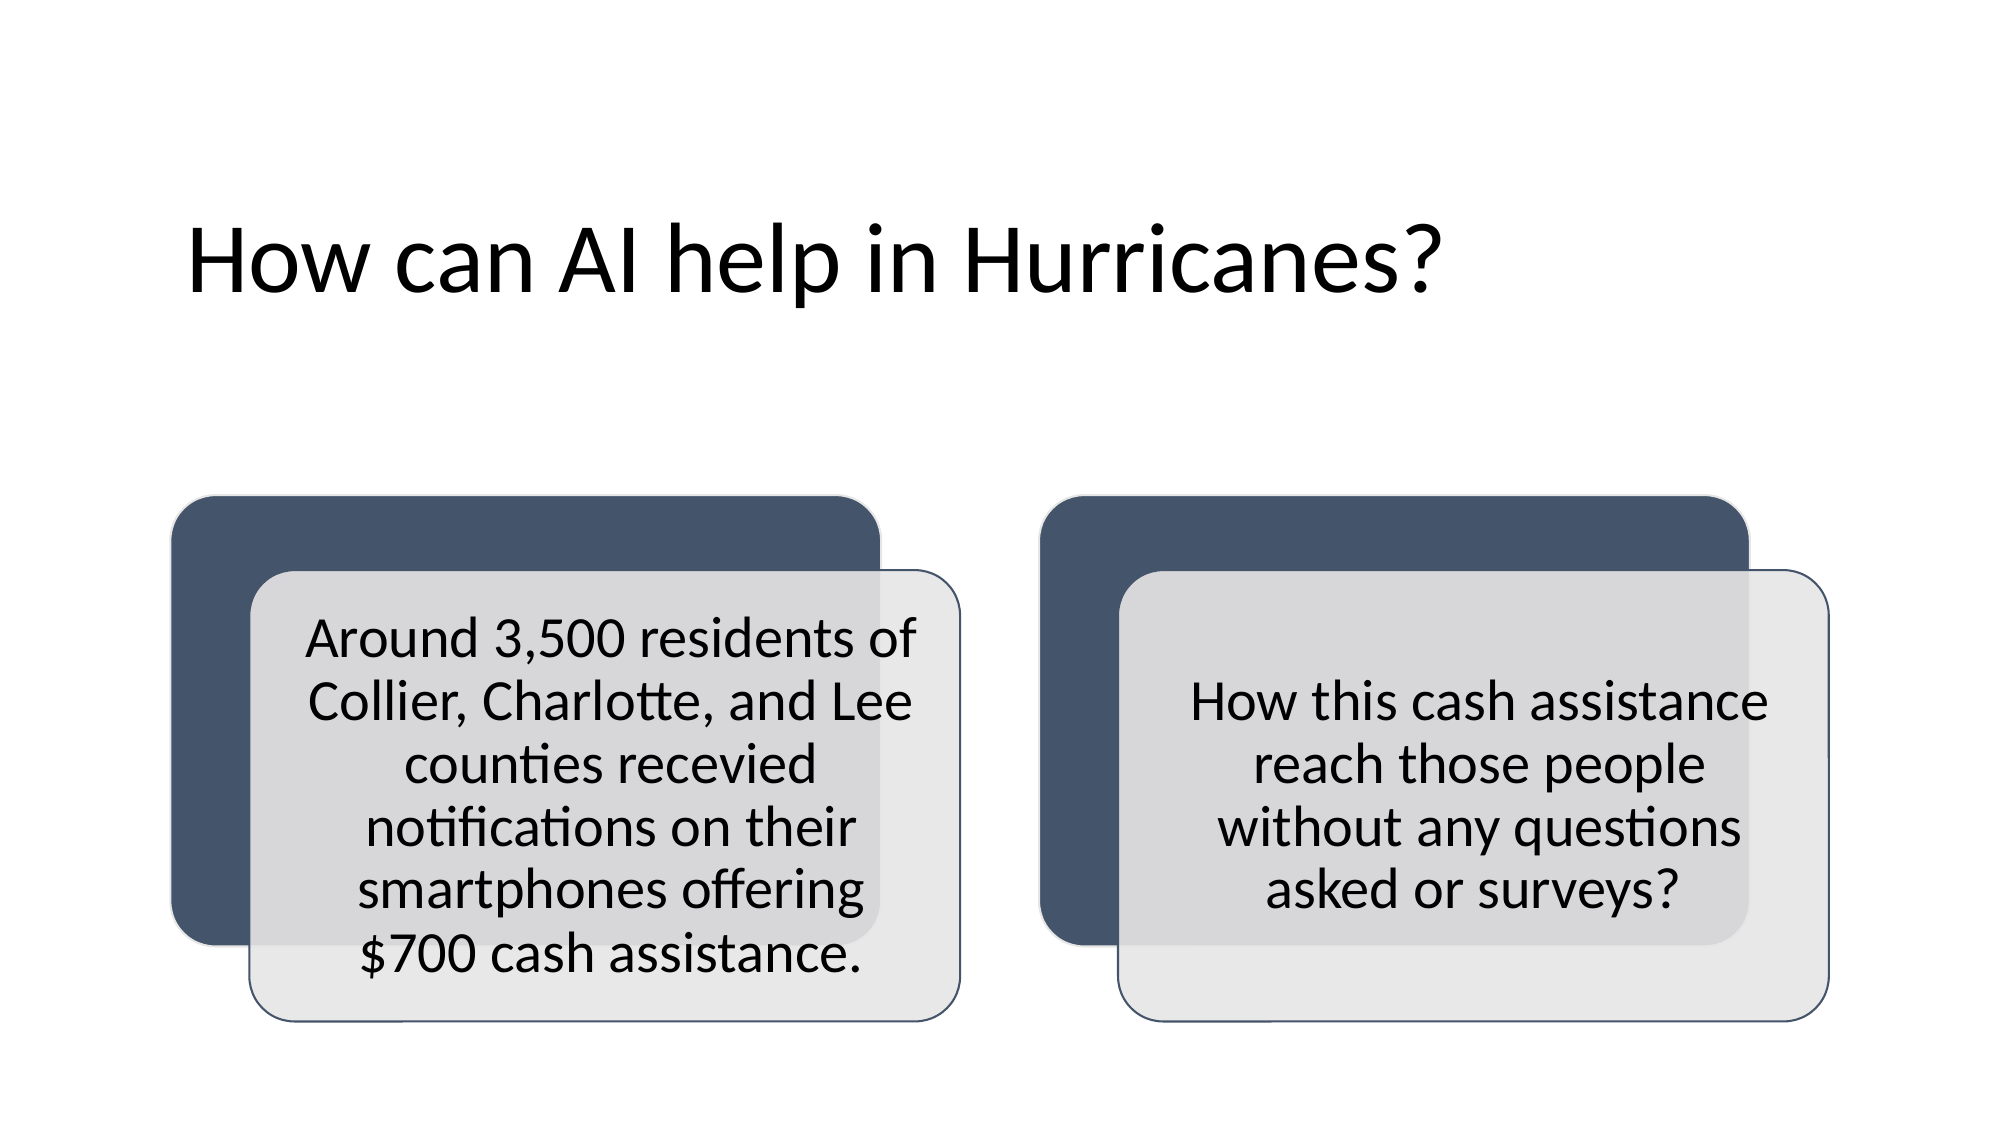

# How can AI help in Hurricanes?
Around 3,500 residents of Collier, Charlotte, and Lee counties recevied notifications on their smartphones offering $700 cash assistance.
How this cash assistance reach those people without any questions asked or surveys?